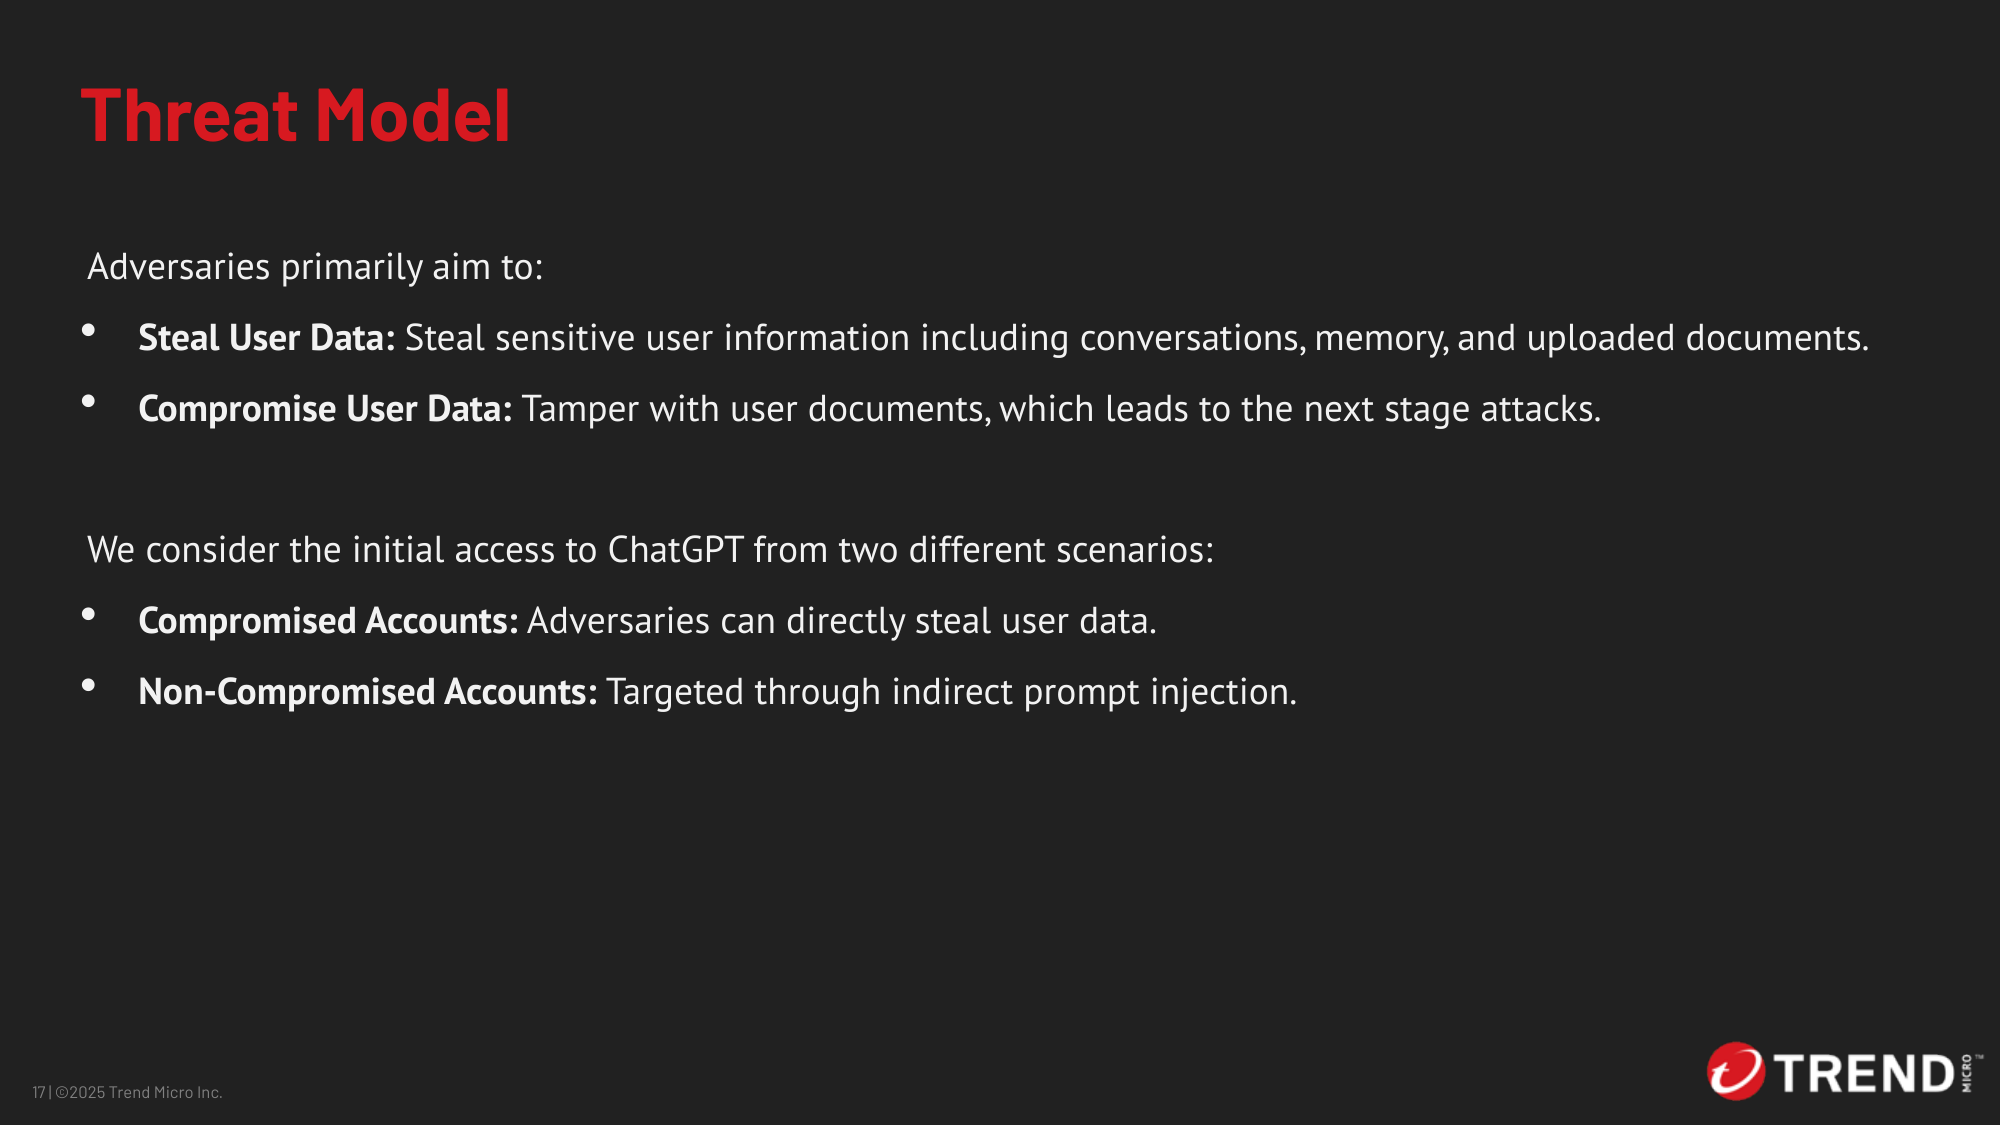

# Threat Model
Adversaries primarily aim to:
Steal User Data: Steal sensitive user information including conversations, memory, and uploaded documents.
Compromise User Data: Tamper with user documents, which leads to the next stage attacks.

We consider the initial access to ChatGPT from two different scenarios:
Compromised Accounts: Adversaries can directly steal user data.
Non-Compromised Accounts: Targeted through indirect prompt injection.